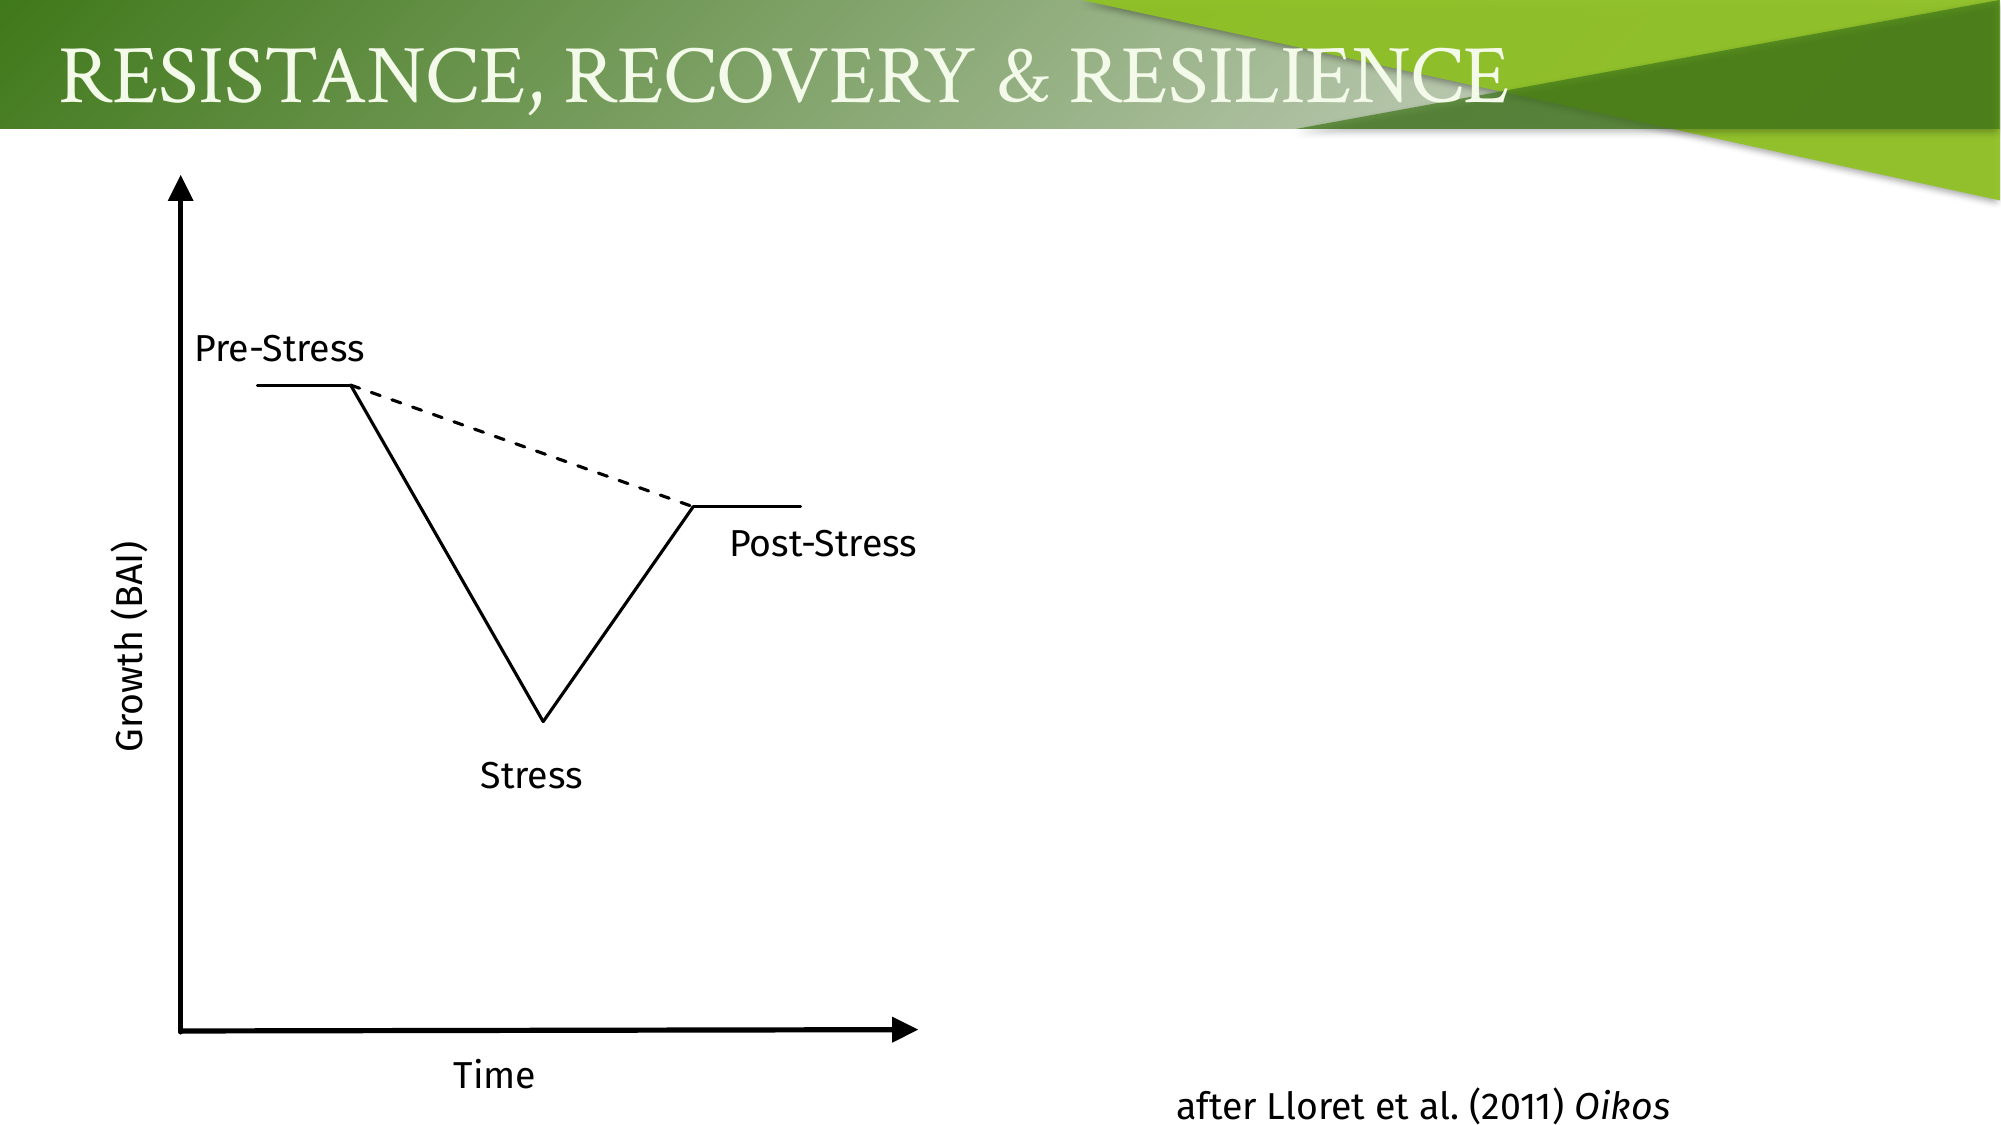

Resistance, Recovery & Resilience
Pre-Stress
Post-Stress
Growth (BAI)
Stress
Time
after Lloret et al. (2011) Oikos